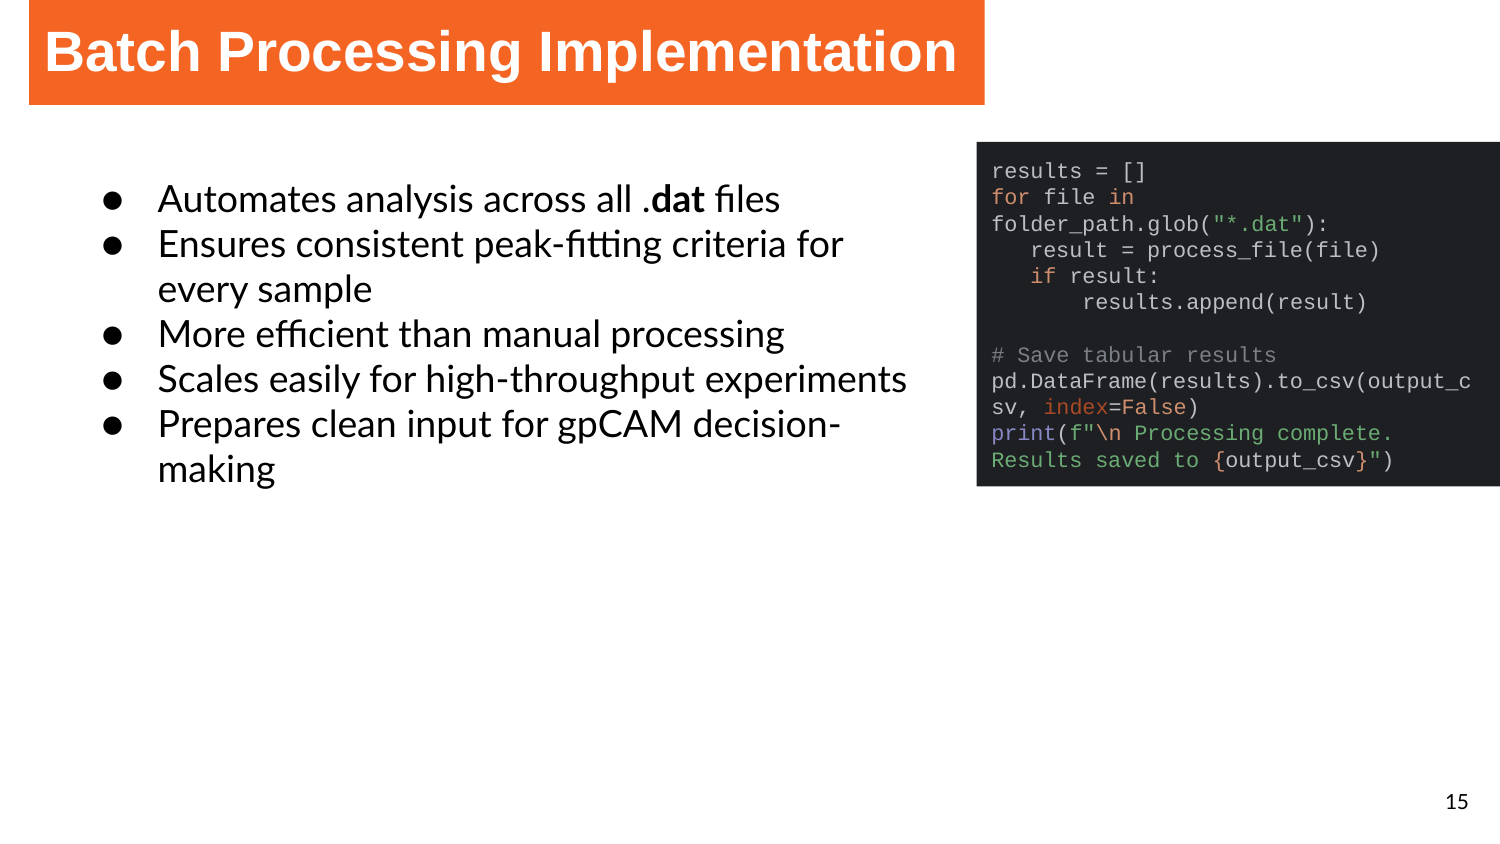

# Batch Processing Implementation
results = []
for file in folder_path.glob("*.dat"):
   result = process_file(file)
   if result:
       results.append(result)

# Save tabular results
pd.DataFrame(results).to_csv(output_csv, index=False)
print(f"\n Processing complete. Results saved to {output_csv}")
Automates analysis across all .dat files
Ensures consistent peak-fitting criteria for every sample
More efficient than manual processing
Scales easily for high-throughput experiments
Prepares clean input for gpCAM decision-making
15